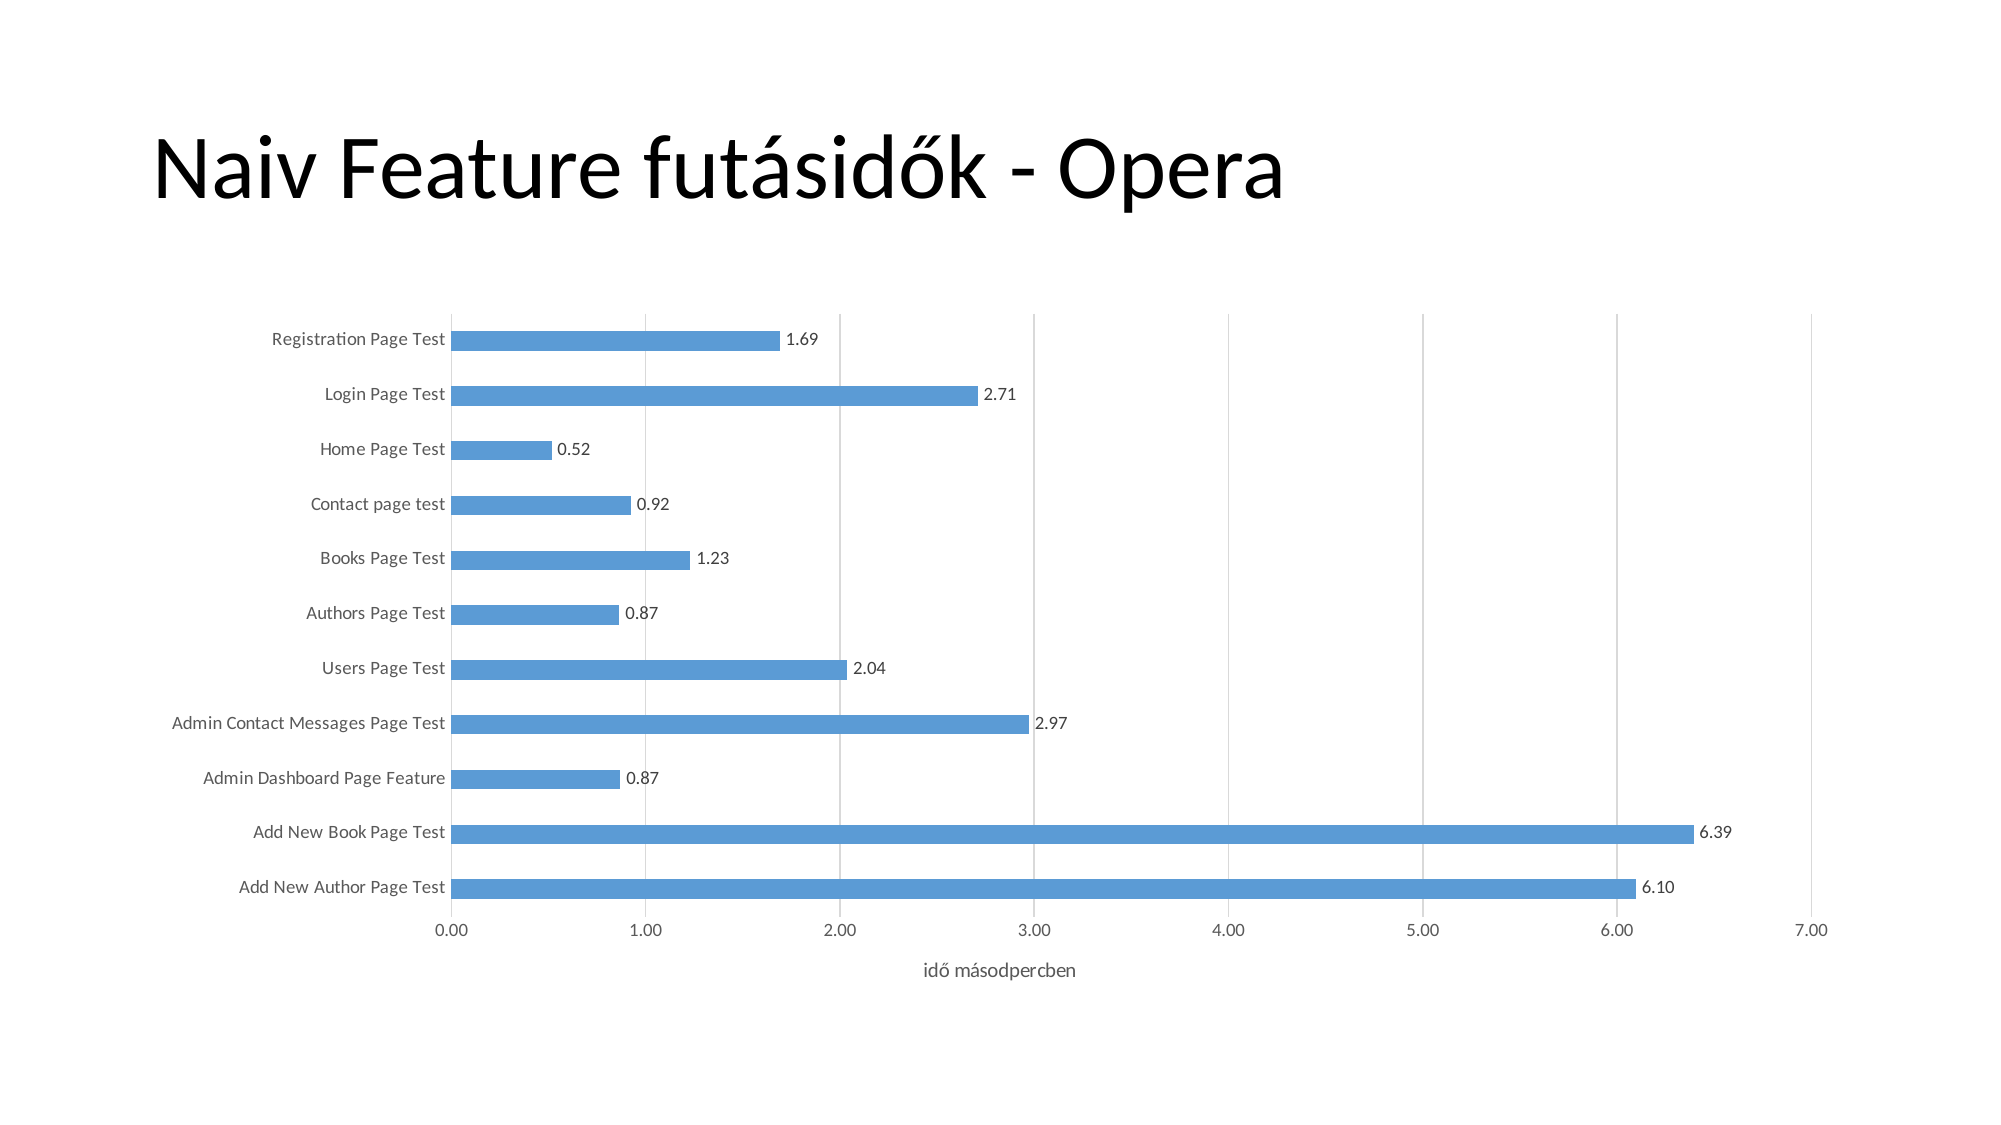

# Naiv Feature futásidők - Opera

### Chart

| Category | Feature Duration |
|---|---|
| Add New Author Page Test | 6.097610785 |
| Add New Book Page Test | 6.39353434999999 |
| Admin Dashboard Page Feature | 0.8698184795 |
| Admin Contact Messages Page Test | 2.973374965 |
| Users Page Test | 2.03752011499999 |
| Authors Page Test | 0.8654645965 |
| Books Page Test | 1.230884225 |
| Contact page test | 0.9242709535 |
| Home Page Test | 0.51589188 |
| Login Page Test | 2.70809566 |
| Registration Page Test | 1.690400195 |